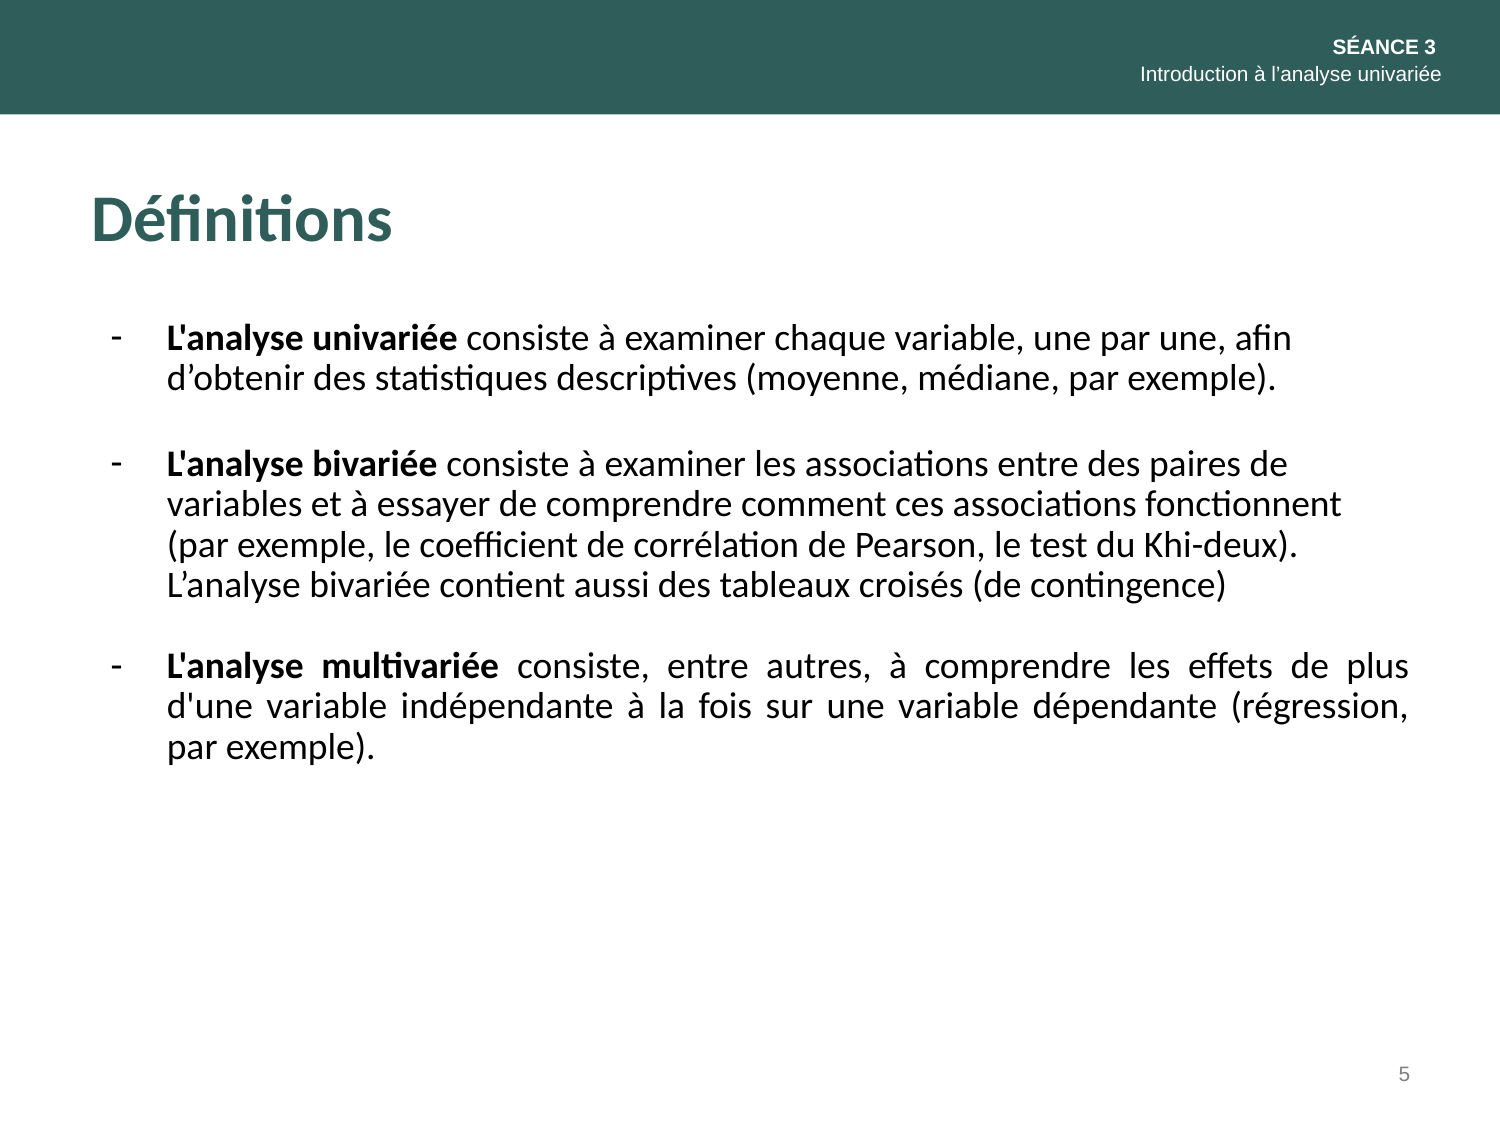

SÉANCE 3
Introduction à l’analyse univariée
Définitions
L'analyse univariée consiste à examiner chaque variable, une par une, afin d’obtenir des statistiques descriptives (moyenne, médiane, par exemple).
L'analyse bivariée consiste à examiner les associations entre des paires de variables et à essayer de comprendre comment ces associations fonctionnent (par exemple, le coefficient de corrélation de Pearson, le test du Khi-deux). L’analyse bivariée contient aussi des tableaux croisés (de contingence)
L'analyse multivariée consiste, entre autres, à comprendre les effets de plus d'une variable indépendante à la fois sur une variable dépendante (régression, par exemple).

5